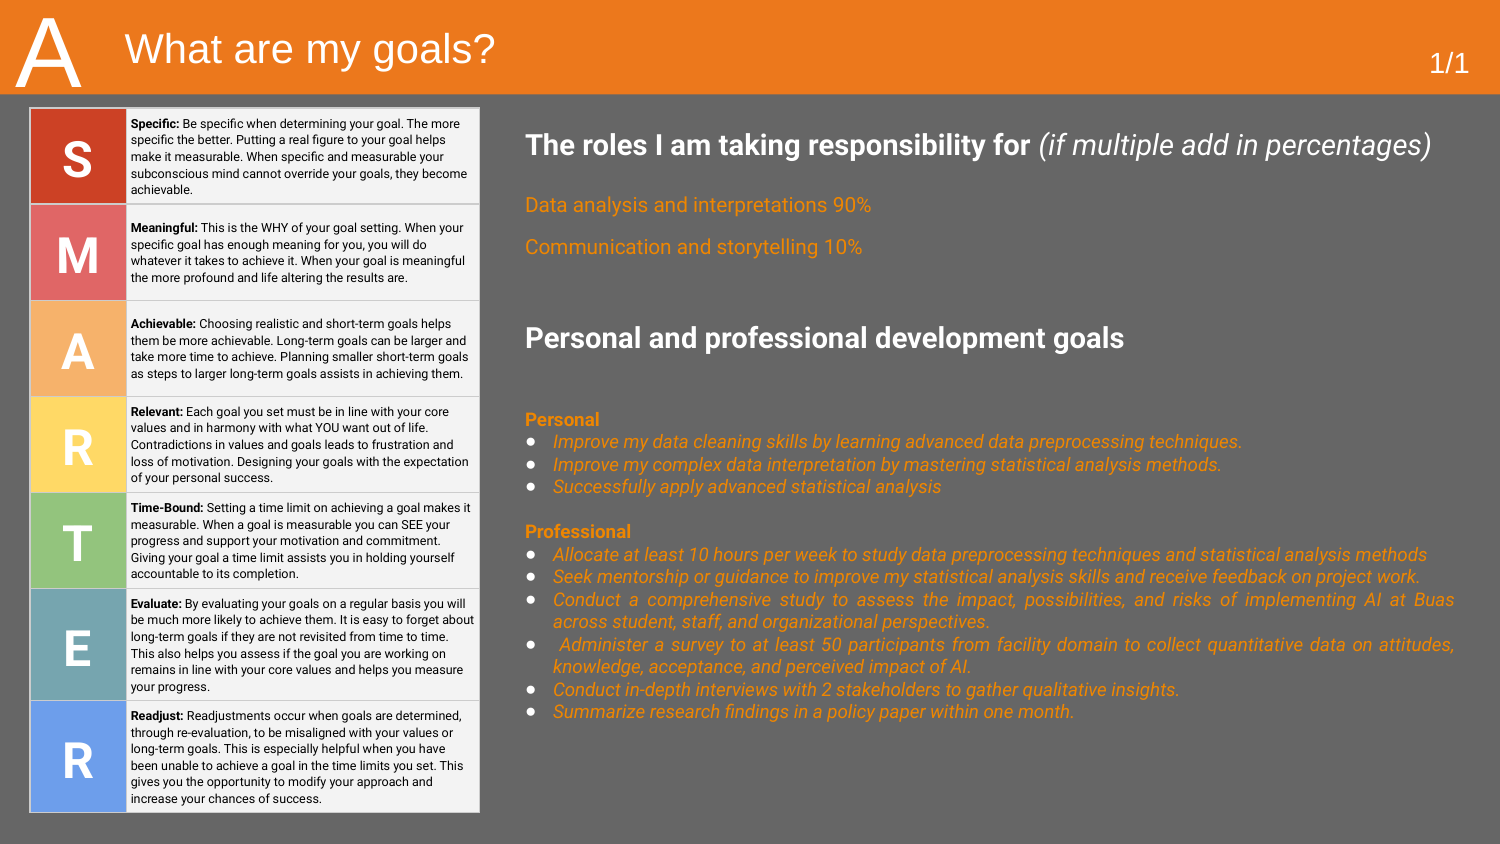

A
# What are my goals?
1/1
| S | Specific: Be specific when determining your goal. The more specific the better. Putting a real figure to your goal helps make it measurable. When specific and measurable your subconscious mind cannot override your goals, they become achievable. |
| --- | --- |
| M | Meaningful: This is the WHY of your goal setting. When your specific goal has enough meaning for you, you will do whatever it takes to achieve it. When your goal is meaningful the more profound and life altering the results are. |
| A | Achievable: Choosing realistic and short-term goals helps them be more achievable. Long-term goals can be larger and take more time to achieve. Planning smaller short-term goals as steps to larger long-term goals assists in achieving them. |
| R | Relevant: Each goal you set must be in line with your core values and in harmony with what YOU want out of life. Contradictions in values and goals leads to frustration and loss of motivation. Designing your goals with the expectation of your personal success. |
| T | Time-Bound: Setting a time limit on achieving a goal makes it measurable. When a goal is measurable you can SEE your progress and support your motivation and commitment. Giving your goal a time limit assists you in holding yourself accountable to its completion. |
| E | Evaluate: By evaluating your goals on a regular basis you will be much more likely to achieve them. It is easy to forget about long-term goals if they are not revisited from time to time. This also helps you assess if the goal you are working on remains in line with your core values and helps you measure your progress. |
| R | Readjust: Readjustments occur when goals are determined, through re-evaluation, to be misaligned with your values or long-term goals. This is especially helpful when you have been unable to achieve a goal in the time limits you set. This gives you the opportunity to modify your approach and increase your chances of success. |
The roles I am taking responsibility for (if multiple add in percentages)
Data analysis and interpretations 90%
Communication and storytelling 10%

Personal and professional development goals

Personal
Improve my data cleaning skills by learning advanced data preprocessing techniques.
Improve my complex data interpretation by mastering statistical analysis methods.
Successfully apply advanced statistical analysis

Professional
Allocate at least 10 hours per week to study data preprocessing techniques and statistical analysis methods
Seek mentorship or guidance to improve my statistical analysis skills and receive feedback on project work.
Conduct a comprehensive study to assess the impact, possibilities, and risks of implementing AI at Buas across student, staff, and organizational perspectives.
 Administer a survey to at least 50 participants from facility domain to collect quantitative data on attitudes, knowledge, acceptance, and perceived impact of AI.
Conduct in-depth interviews with 2 stakeholders to gather qualitative insights.
Summarize research findings in a policy paper within one month.